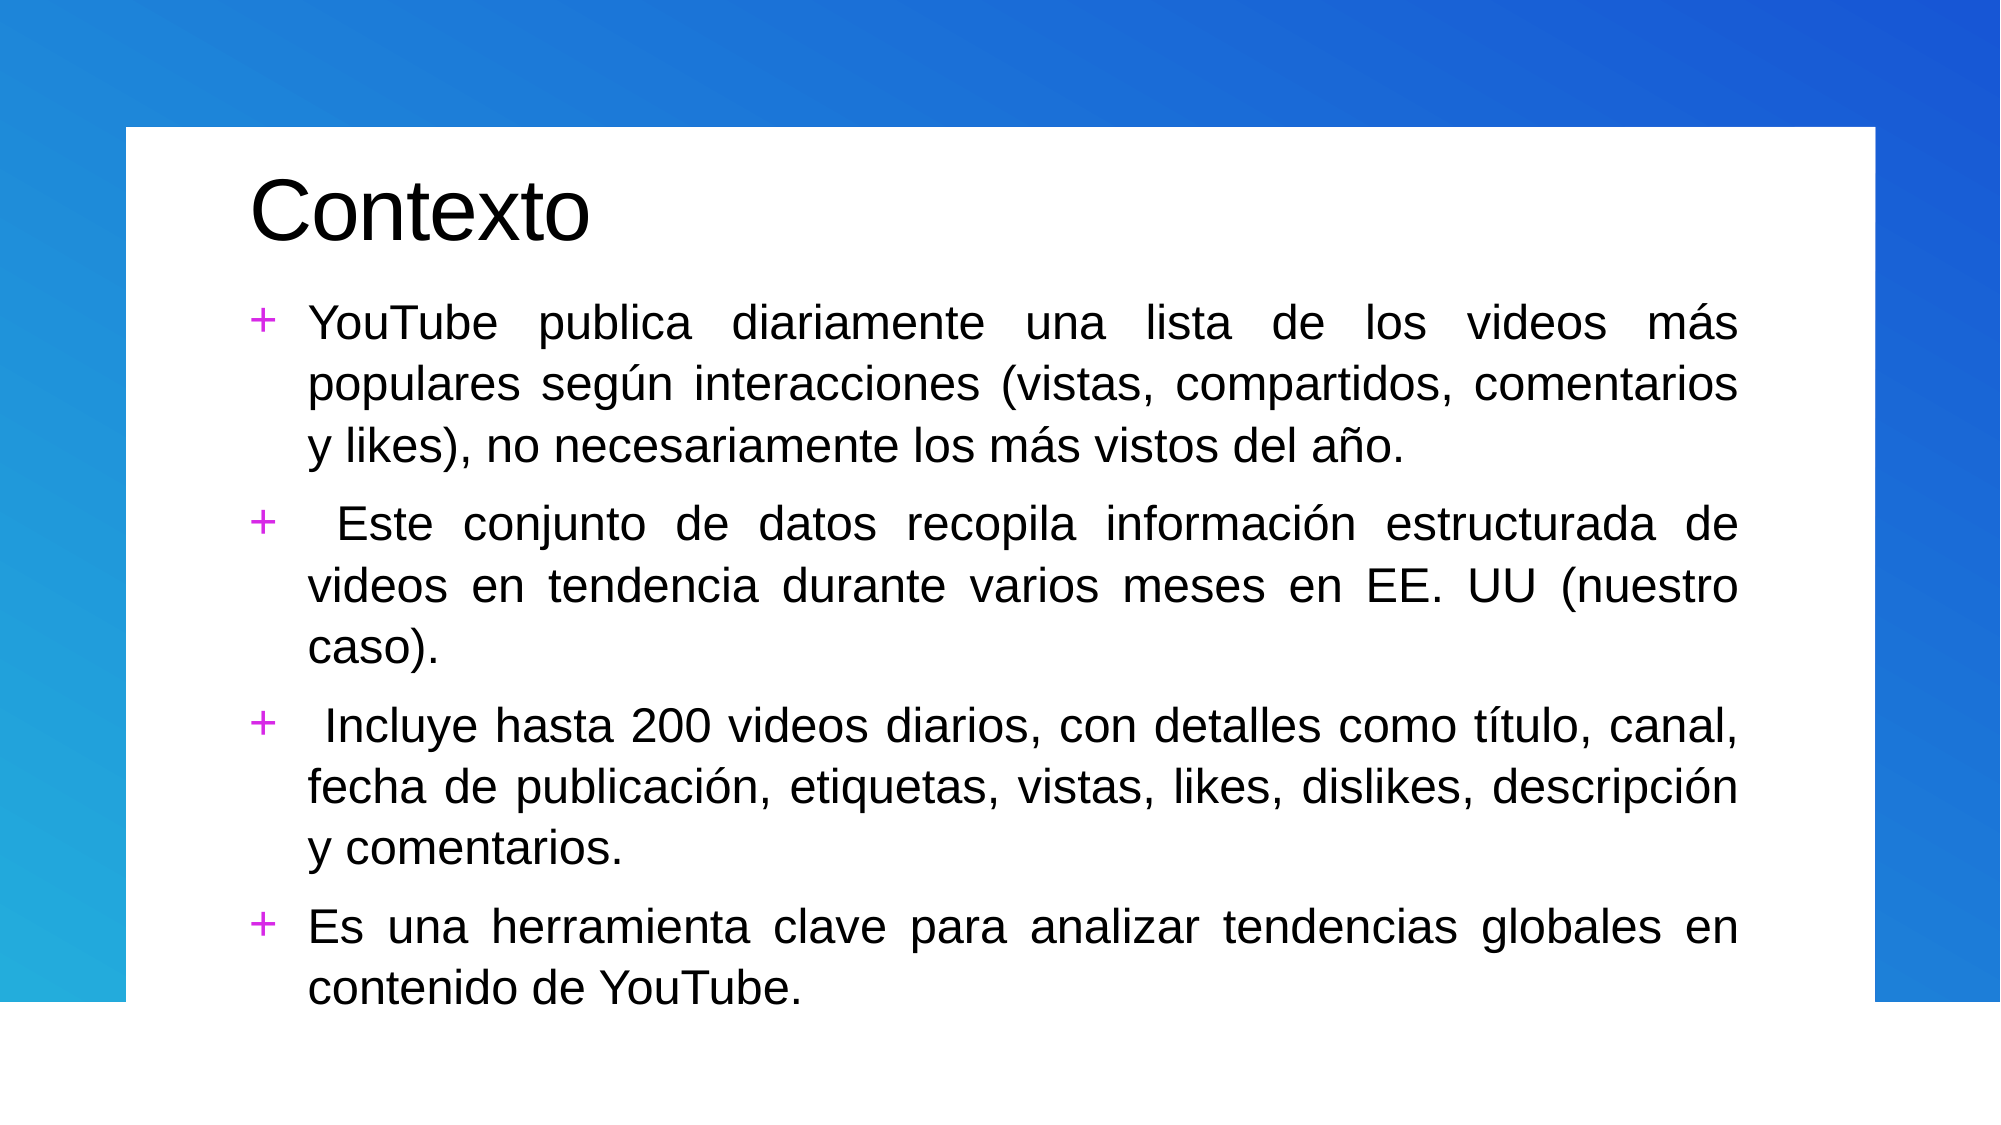

# Contexto
YouTube publica diariamente una lista de los videos más populares según interacciones (vistas, compartidos, comentarios y likes), no necesariamente los más vistos del año.
 Este conjunto de datos recopila información estructurada de videos en tendencia durante varios meses en EE. UU (nuestro caso).
 Incluye hasta 200 videos diarios, con detalles como título, canal, fecha de publicación, etiquetas, vistas, likes, dislikes, descripción y comentarios.
Es una herramienta clave para analizar tendencias globales en contenido de YouTube.